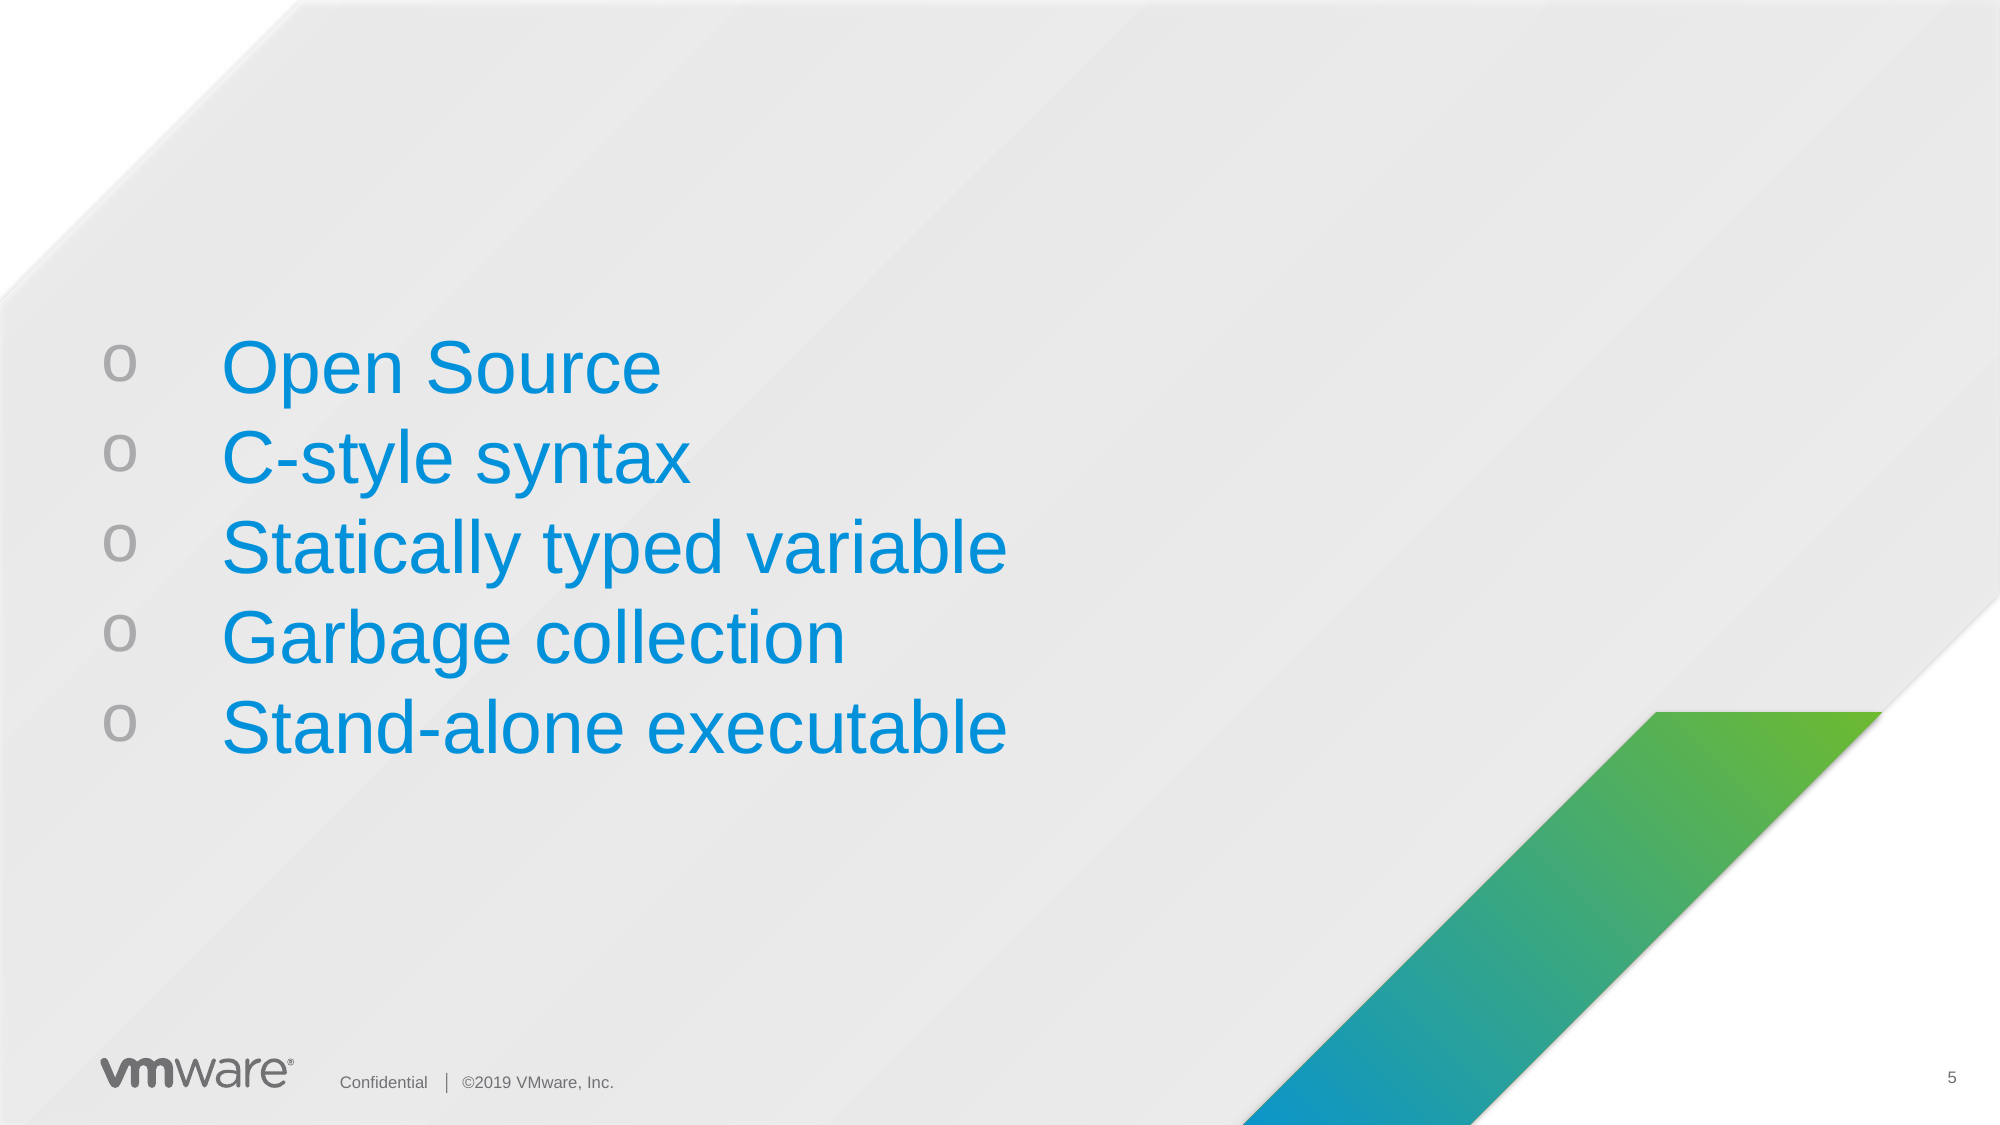

Open Source
C-style syntax
Statically typed variable
Garbage collection
Stand-alone executable